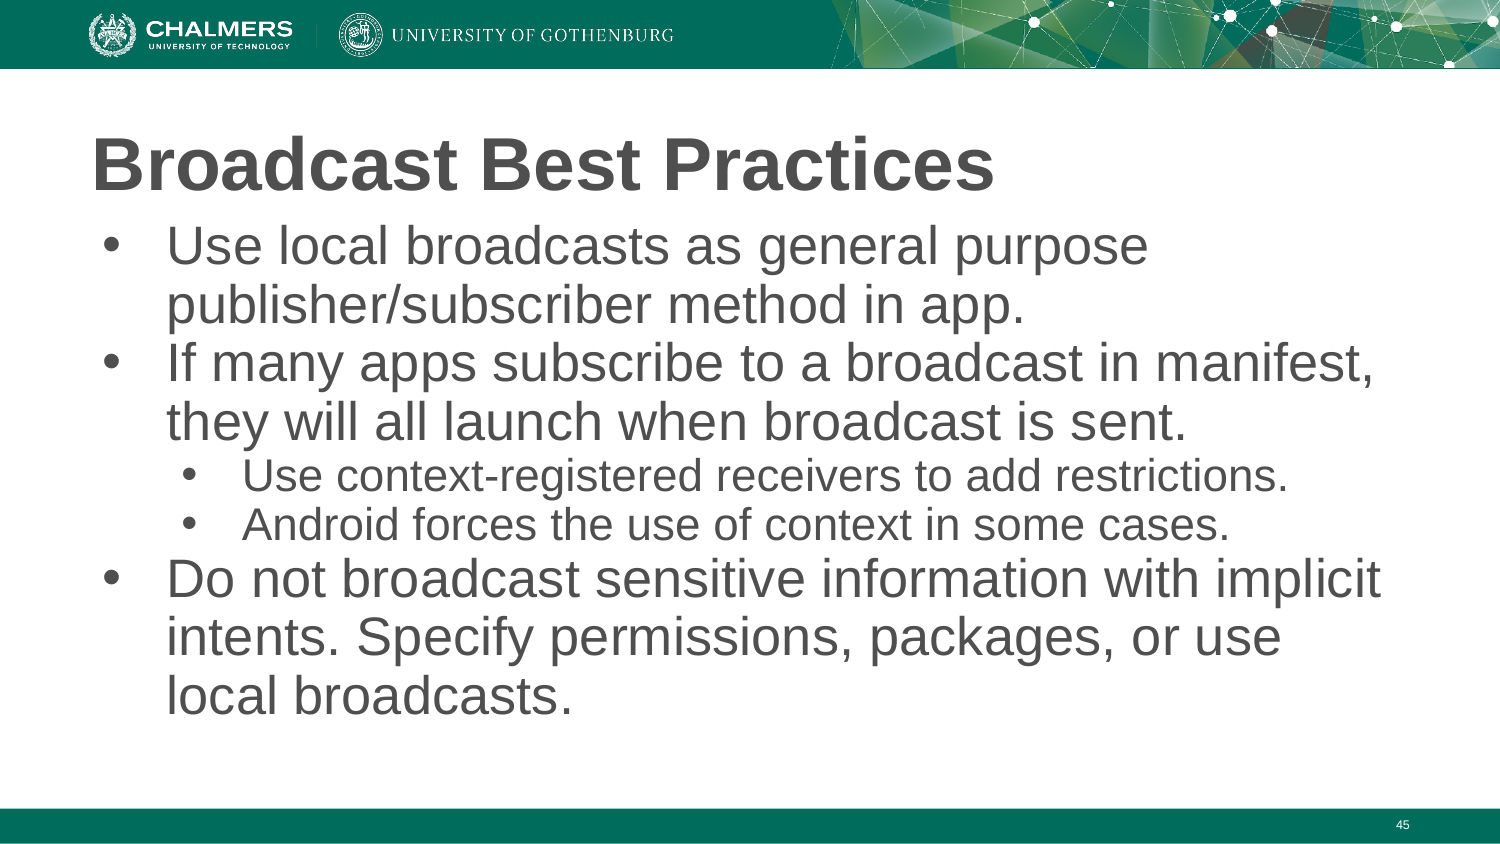

# Broadcast Best Practices
Use local broadcasts as general purpose publisher/subscriber method in app.
If many apps subscribe to a broadcast in manifest, they will all launch when broadcast is sent.
Use context-registered receivers to add restrictions.
Android forces the use of context in some cases.
Do not broadcast sensitive information with implicit intents. Specify permissions, packages, or use local broadcasts.
45